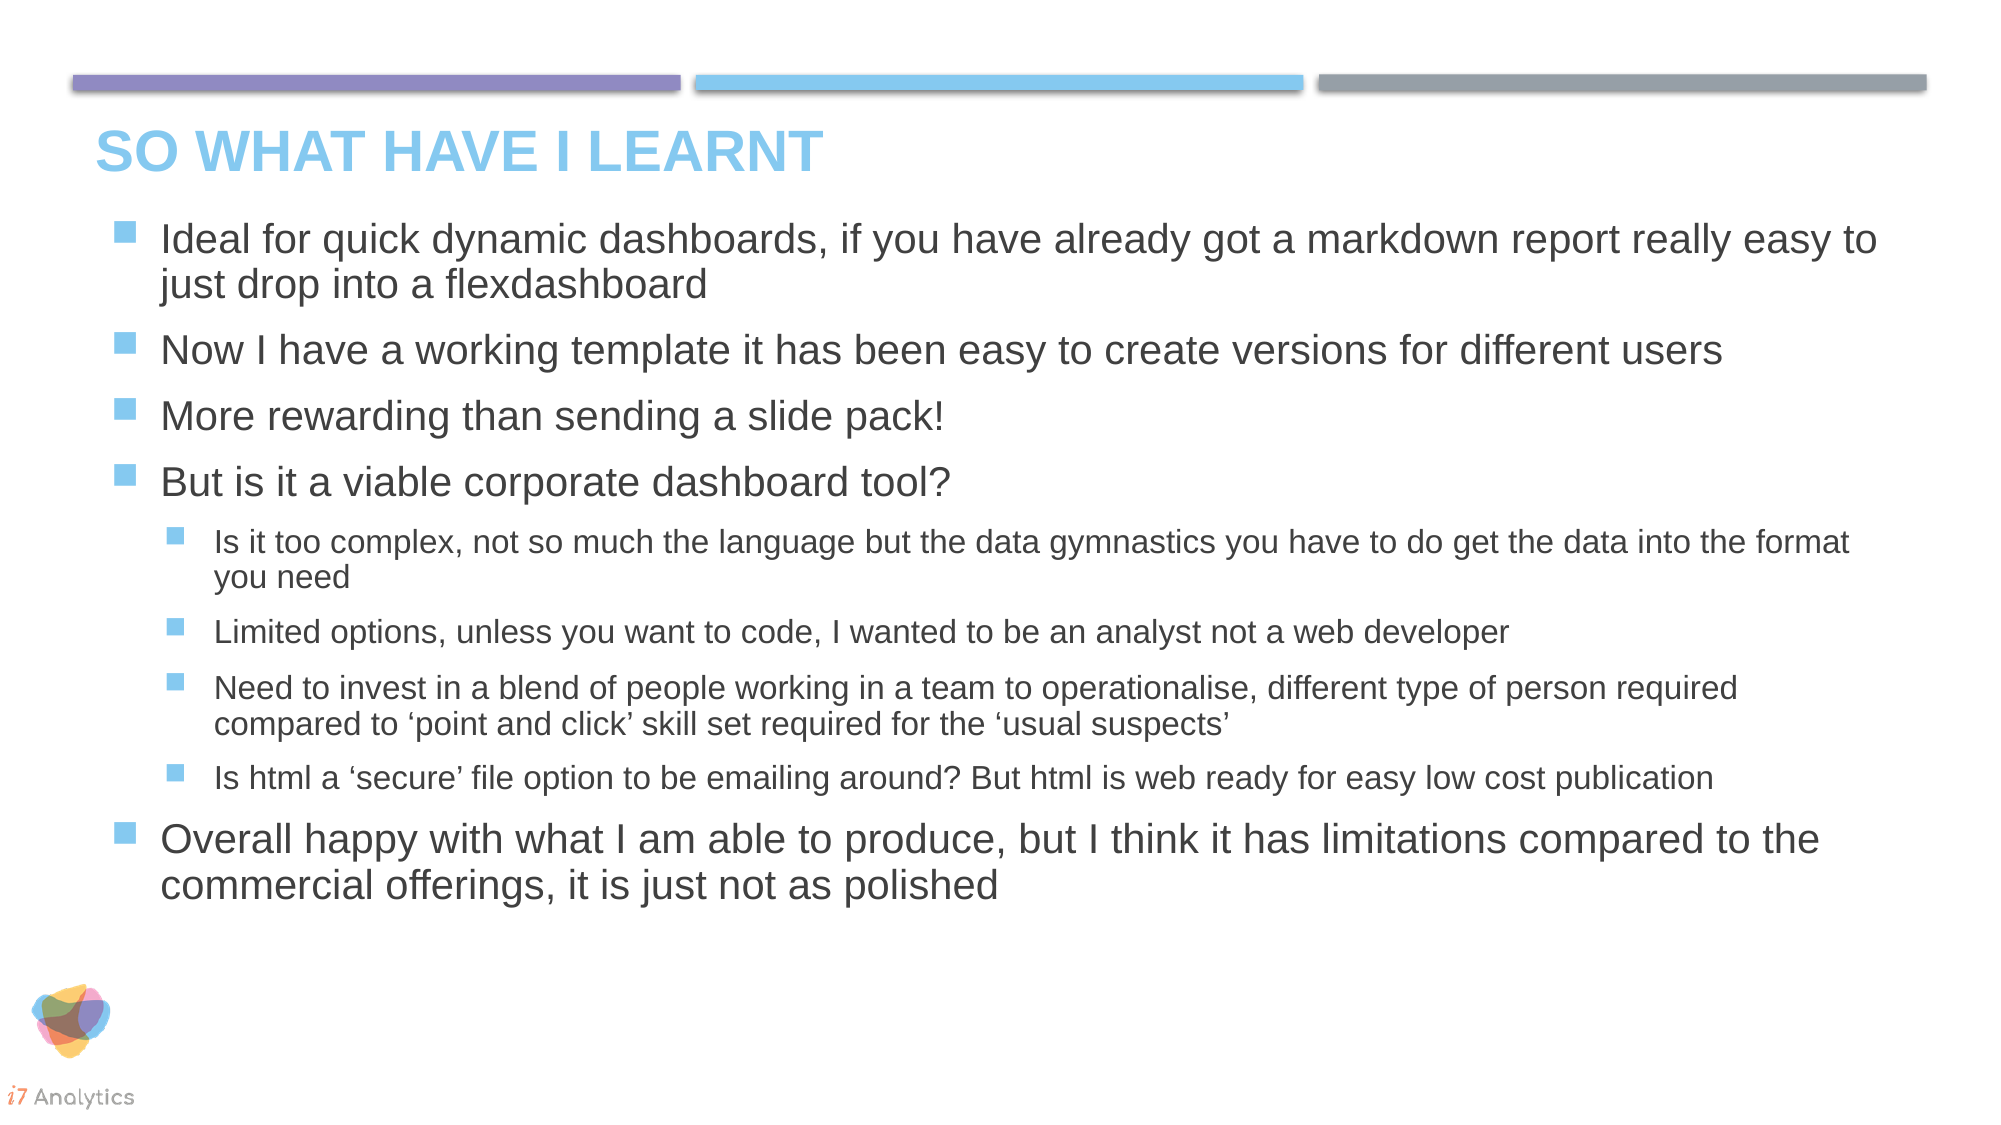

# So what have I learnt
Ideal for quick dynamic dashboards, if you have already got a markdown report really easy to just drop into a flexdashboard
Now I have a working template it has been easy to create versions for different users
More rewarding than sending a slide pack!
But is it a viable corporate dashboard tool?
Is it too complex, not so much the language but the data gymnastics you have to do get the data into the format you need
Limited options, unless you want to code, I wanted to be an analyst not a web developer
Need to invest in a blend of people working in a team to operationalise, different type of person required compared to ‘point and click’ skill set required for the ‘usual suspects’
Is html a ‘secure’ file option to be emailing around? But html is web ready for easy low cost publication
Overall happy with what I am able to produce, but I think it has limitations compared to the commercial offerings, it is just not as polished